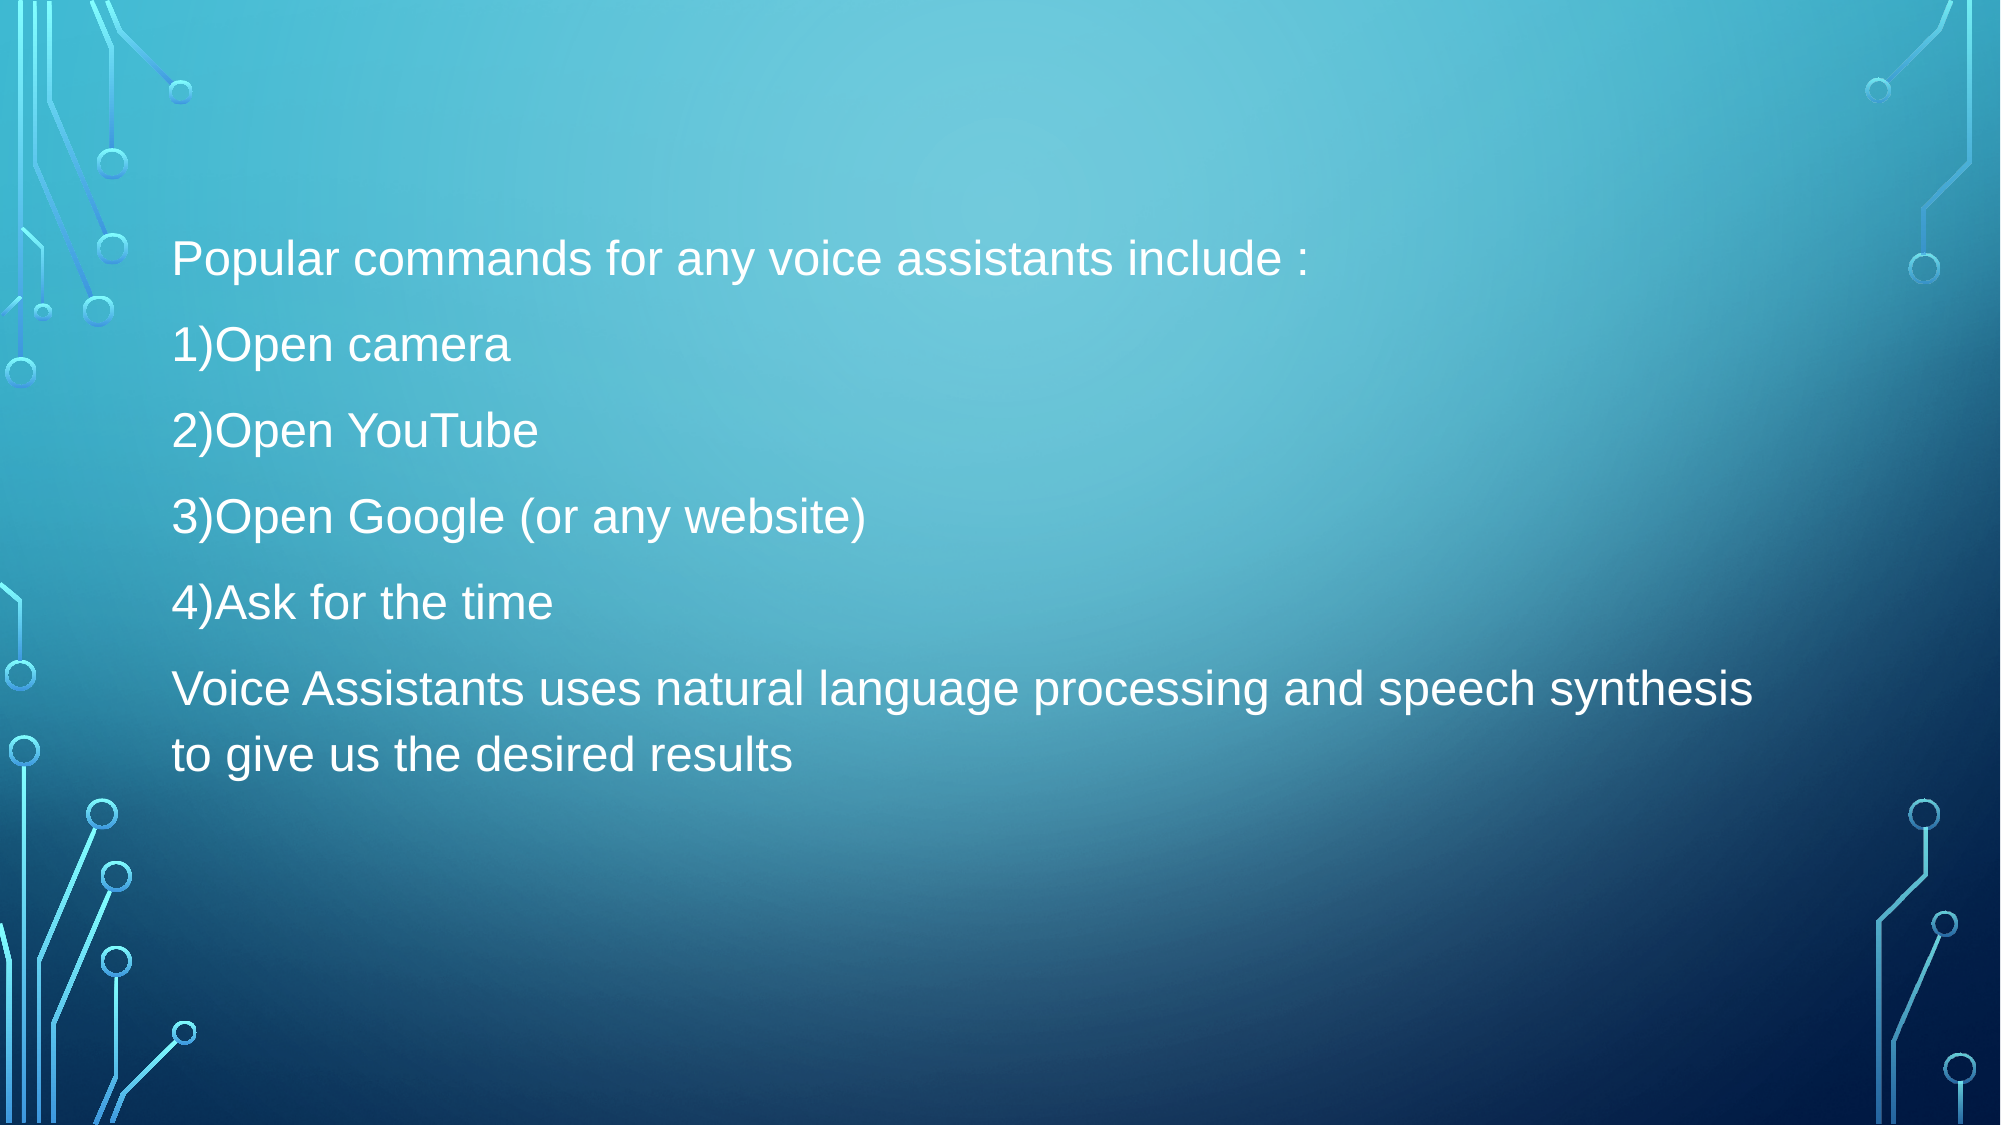

Popular commands for any voice assistants include :
1)Open camera
2)Open YouTube
3)Open Google (or any website)
4)Ask for the time
Voice Assistants uses natural language processing and speech synthesis to give us the desired results